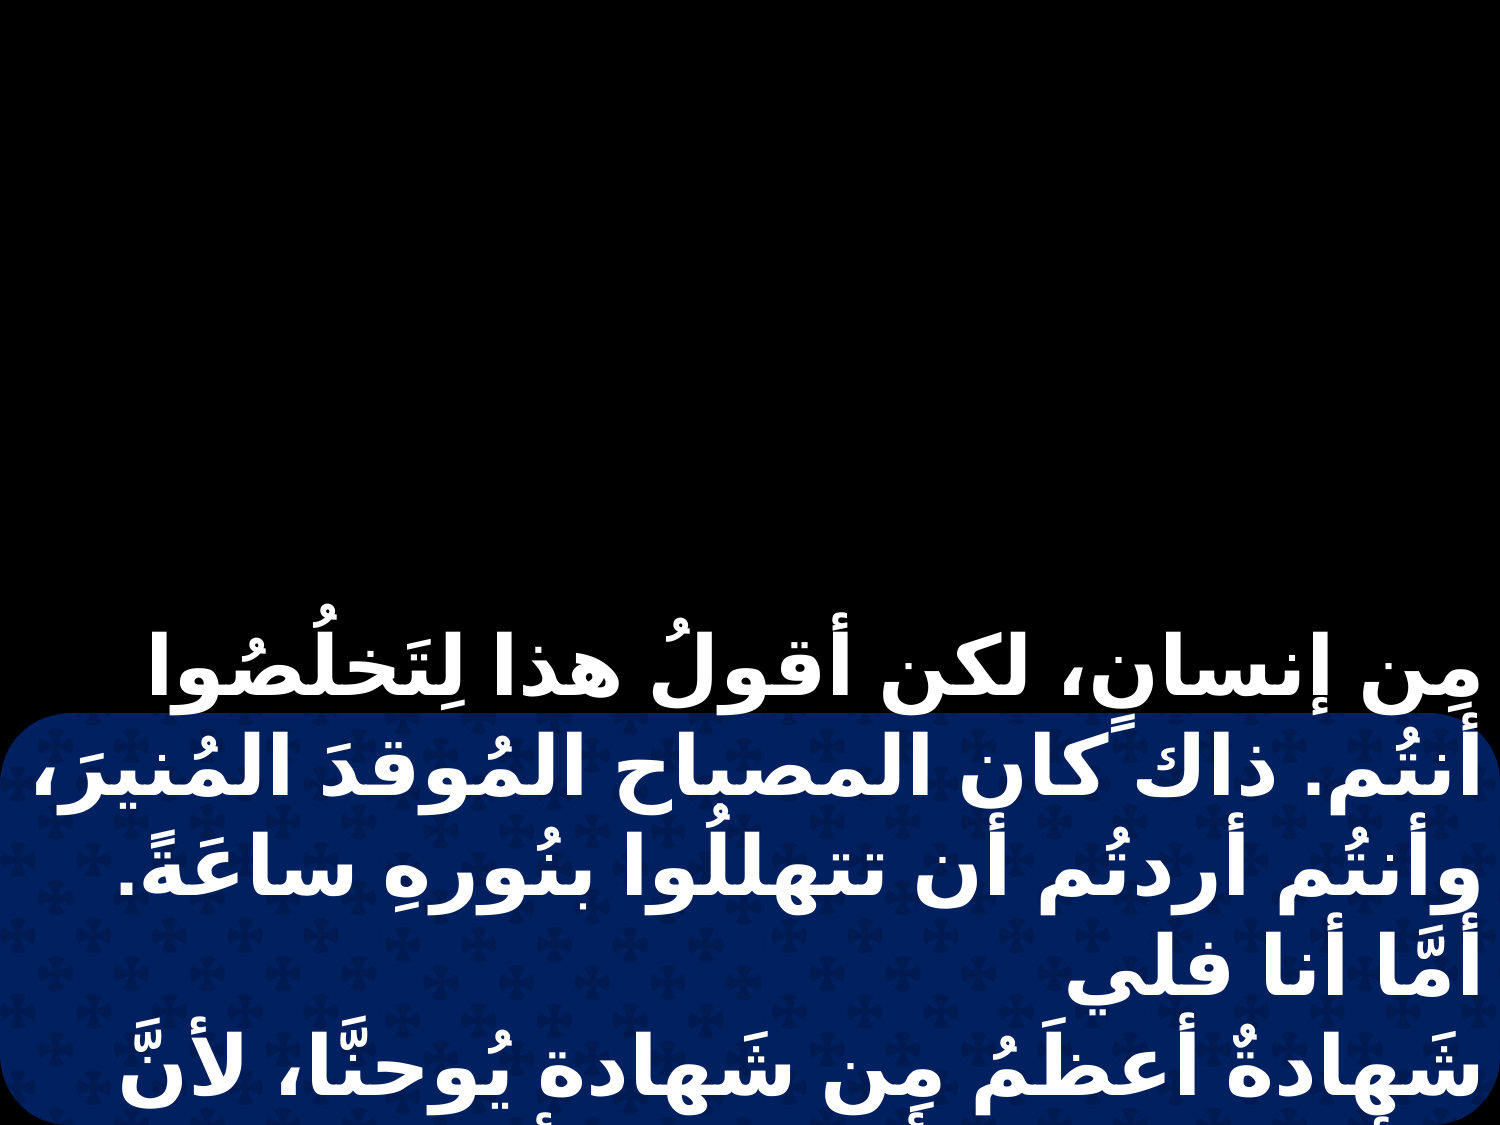

مِن إنسانٍ، لكن أقولُ هذا لِتَخلُصُوا أنتُم. ذاك كان المصباح المُوقدَ المُنيرَ، وأنتُم أردتُم أن تتهللُوا بنُورهِ ساعَةً. أمَّا أنا فلي
شَهادةٌ أعظَمُ مِن شَهادة يُوحنَّا، لأنَّ الأعمالَ التي أعطانيها أبي